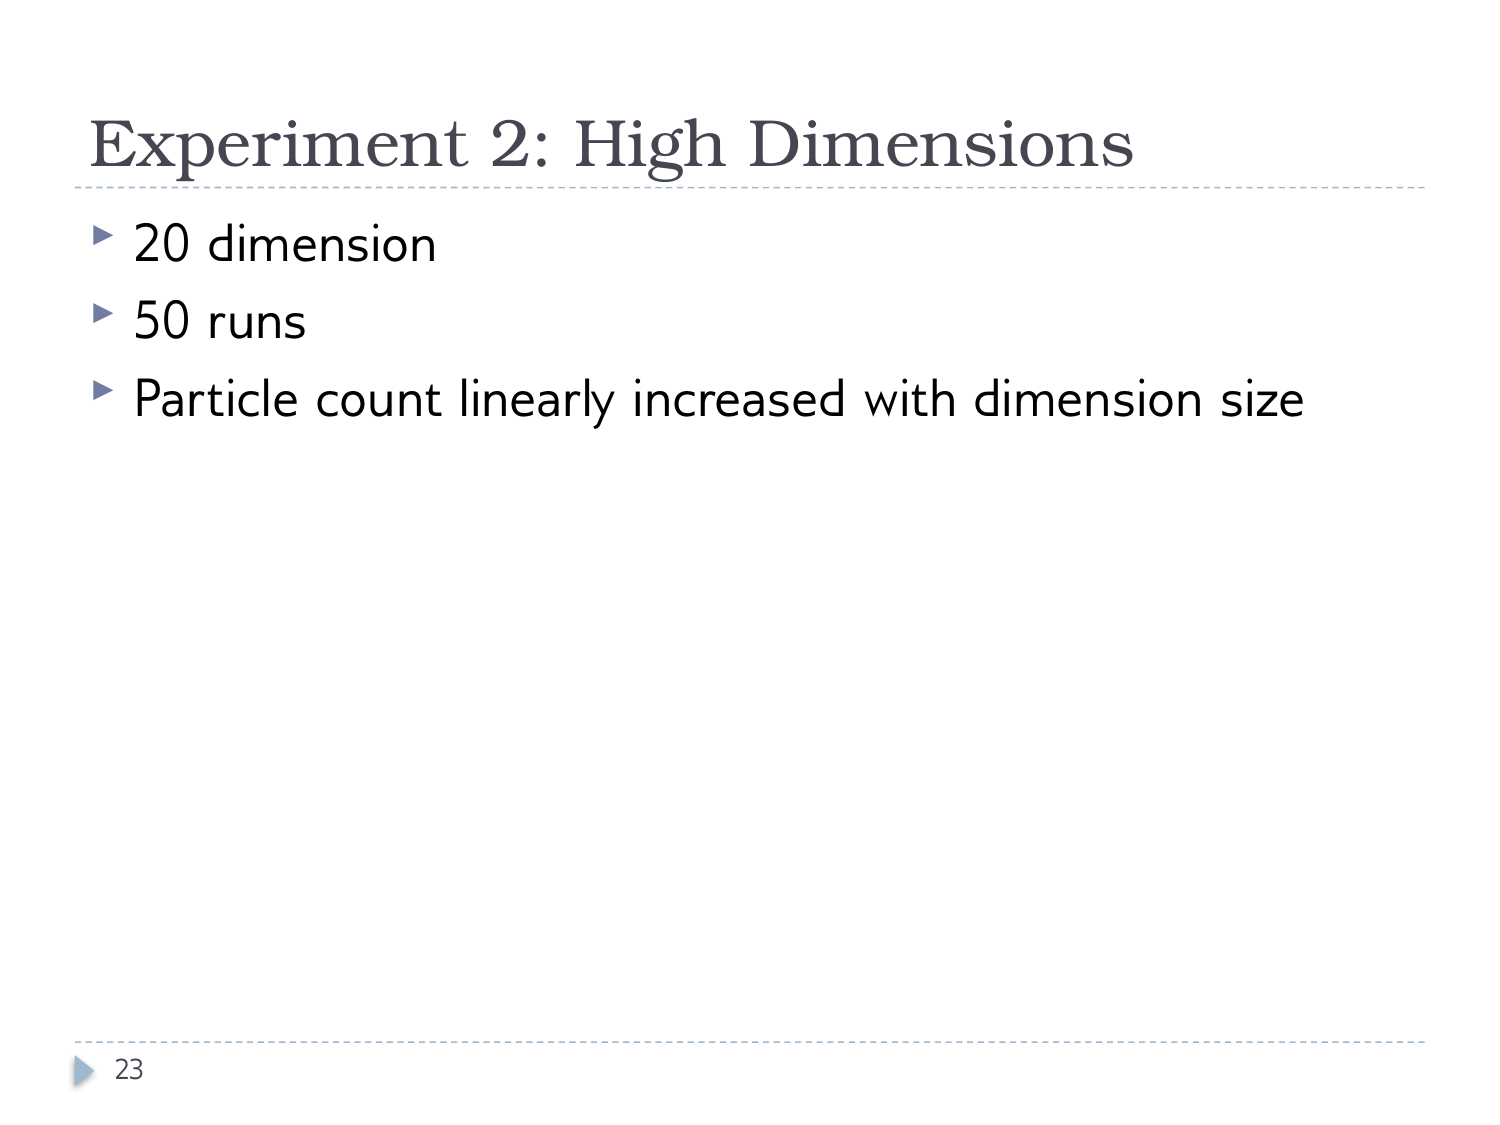

# Experiment 2: High Dimensions
20 dimension
50 runs
Particle count linearly increased with dimension size

23